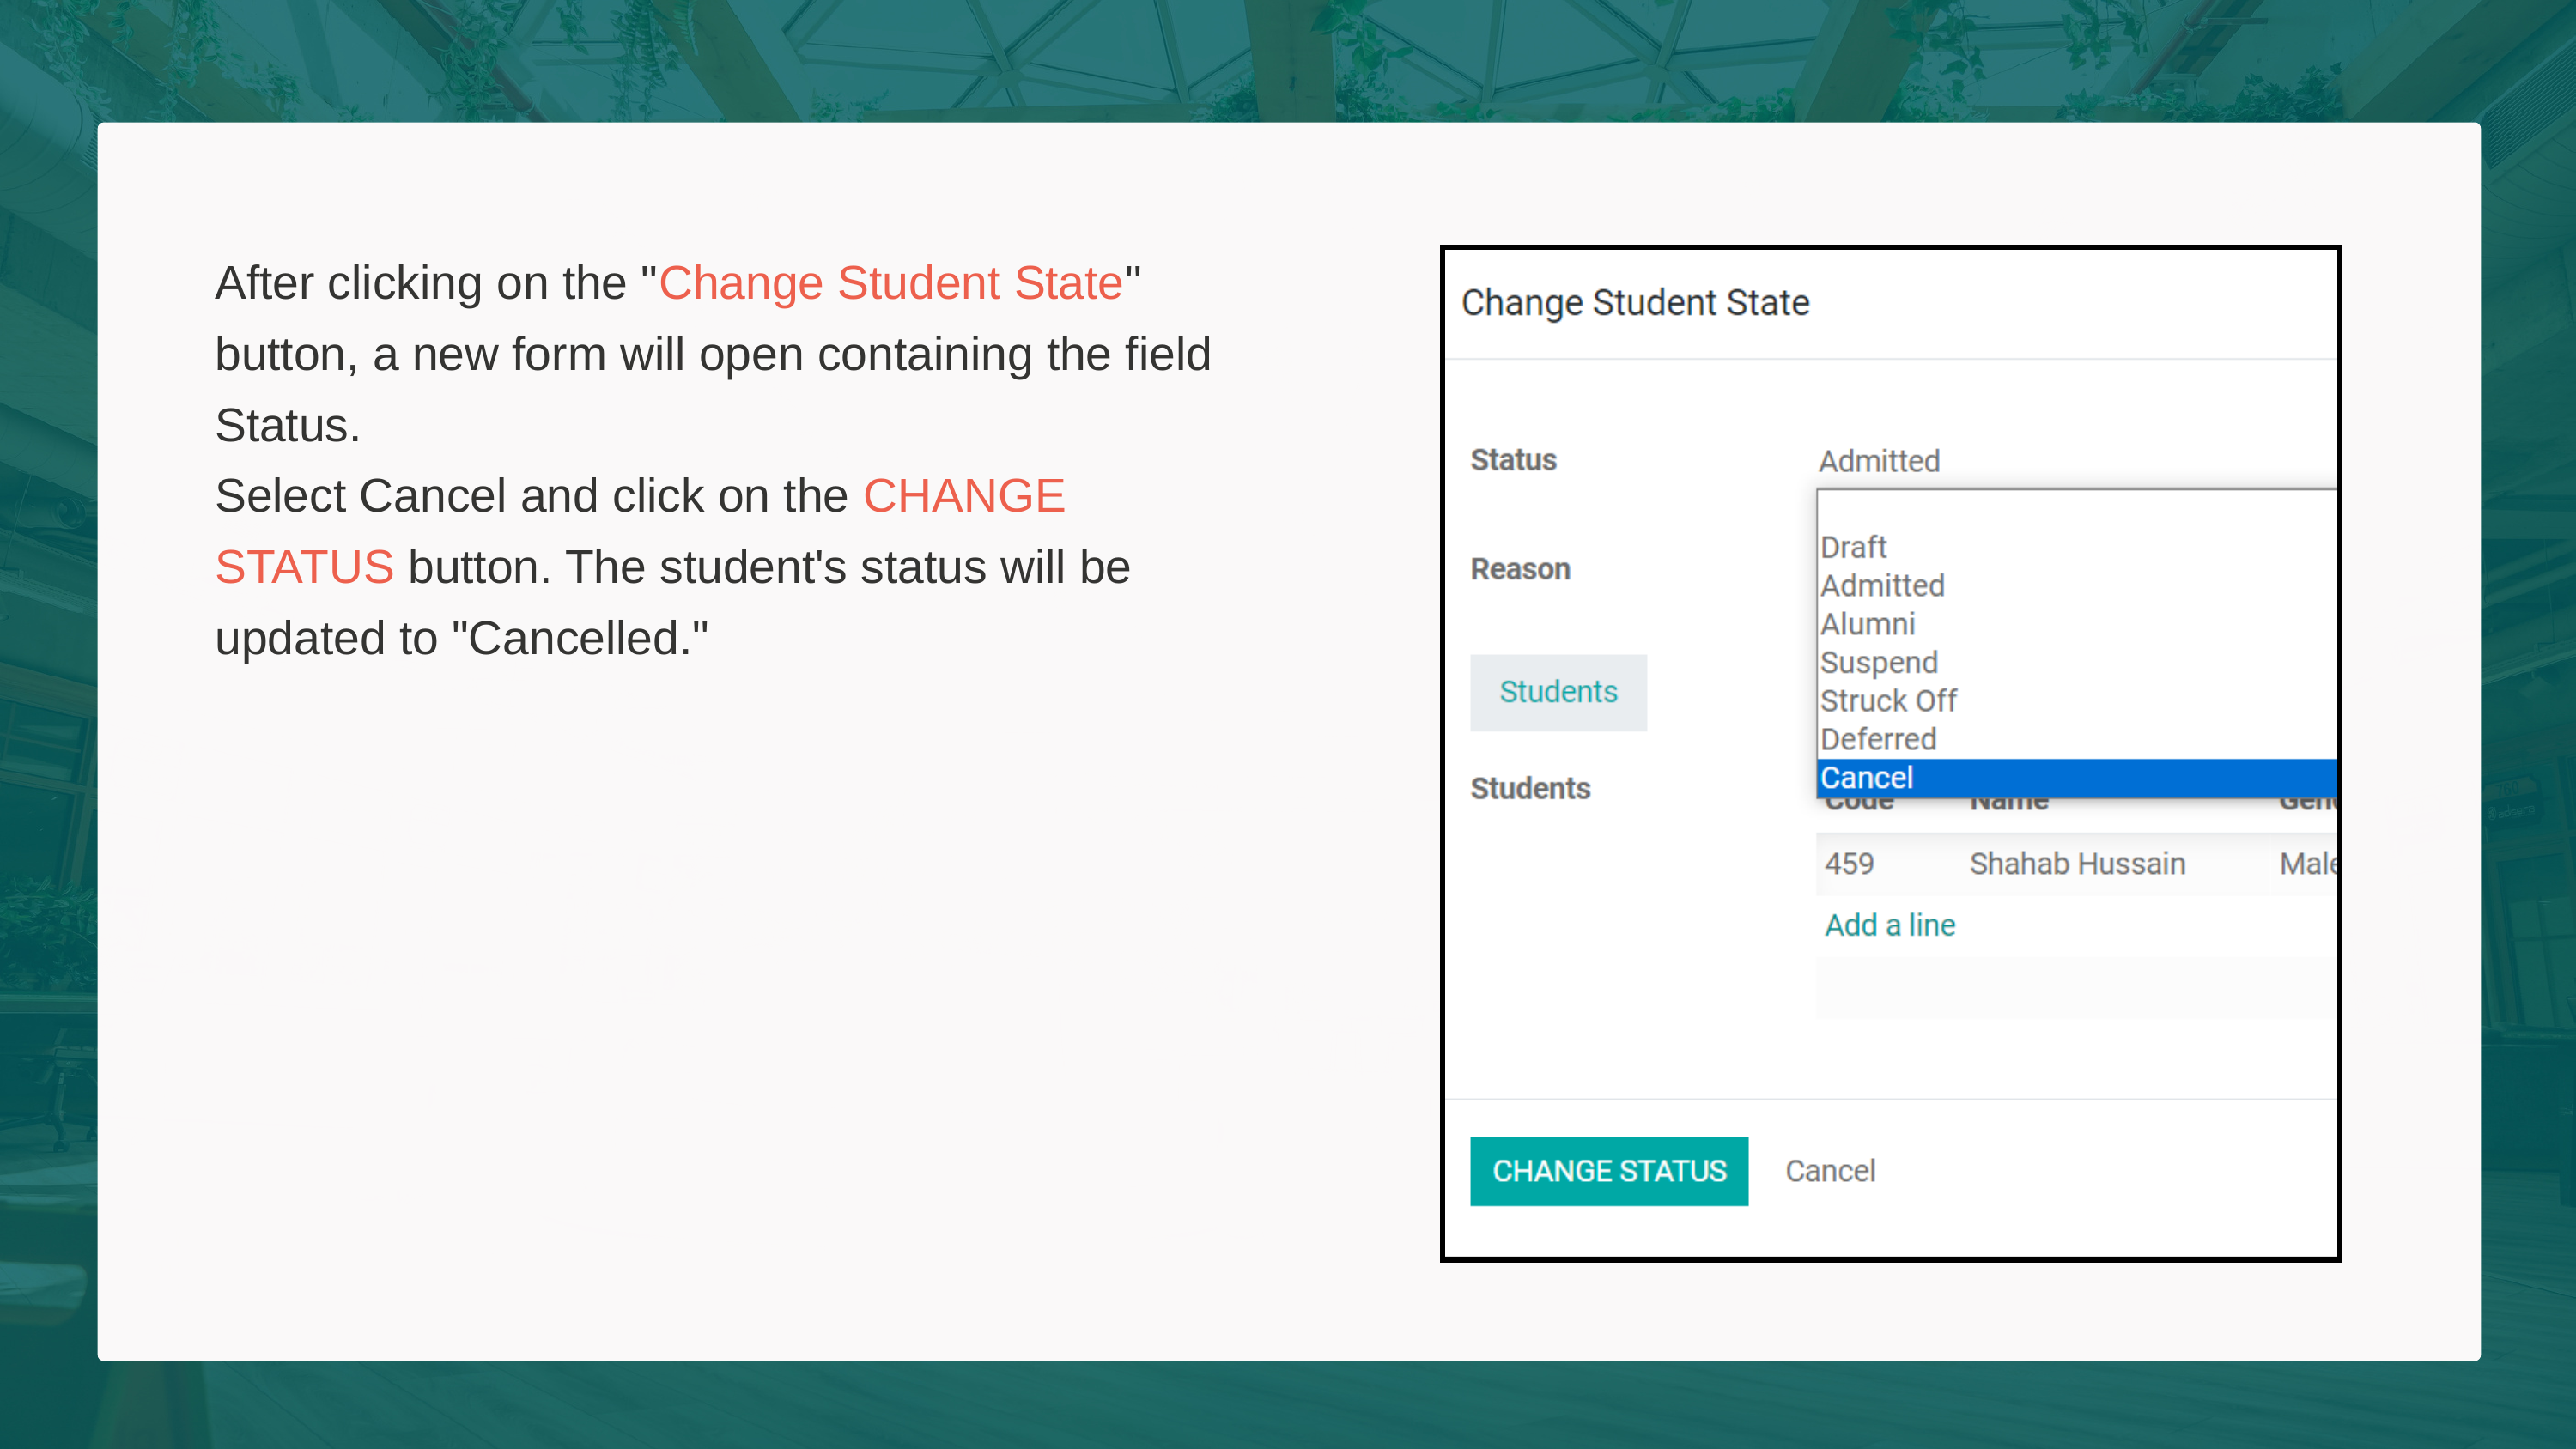

After clicking on the "Change Student State" button, a new form will open containing the field Status.
Select Cancel and click on the CHANGE STATUS button. The student's status will be updated to "Cancelled."